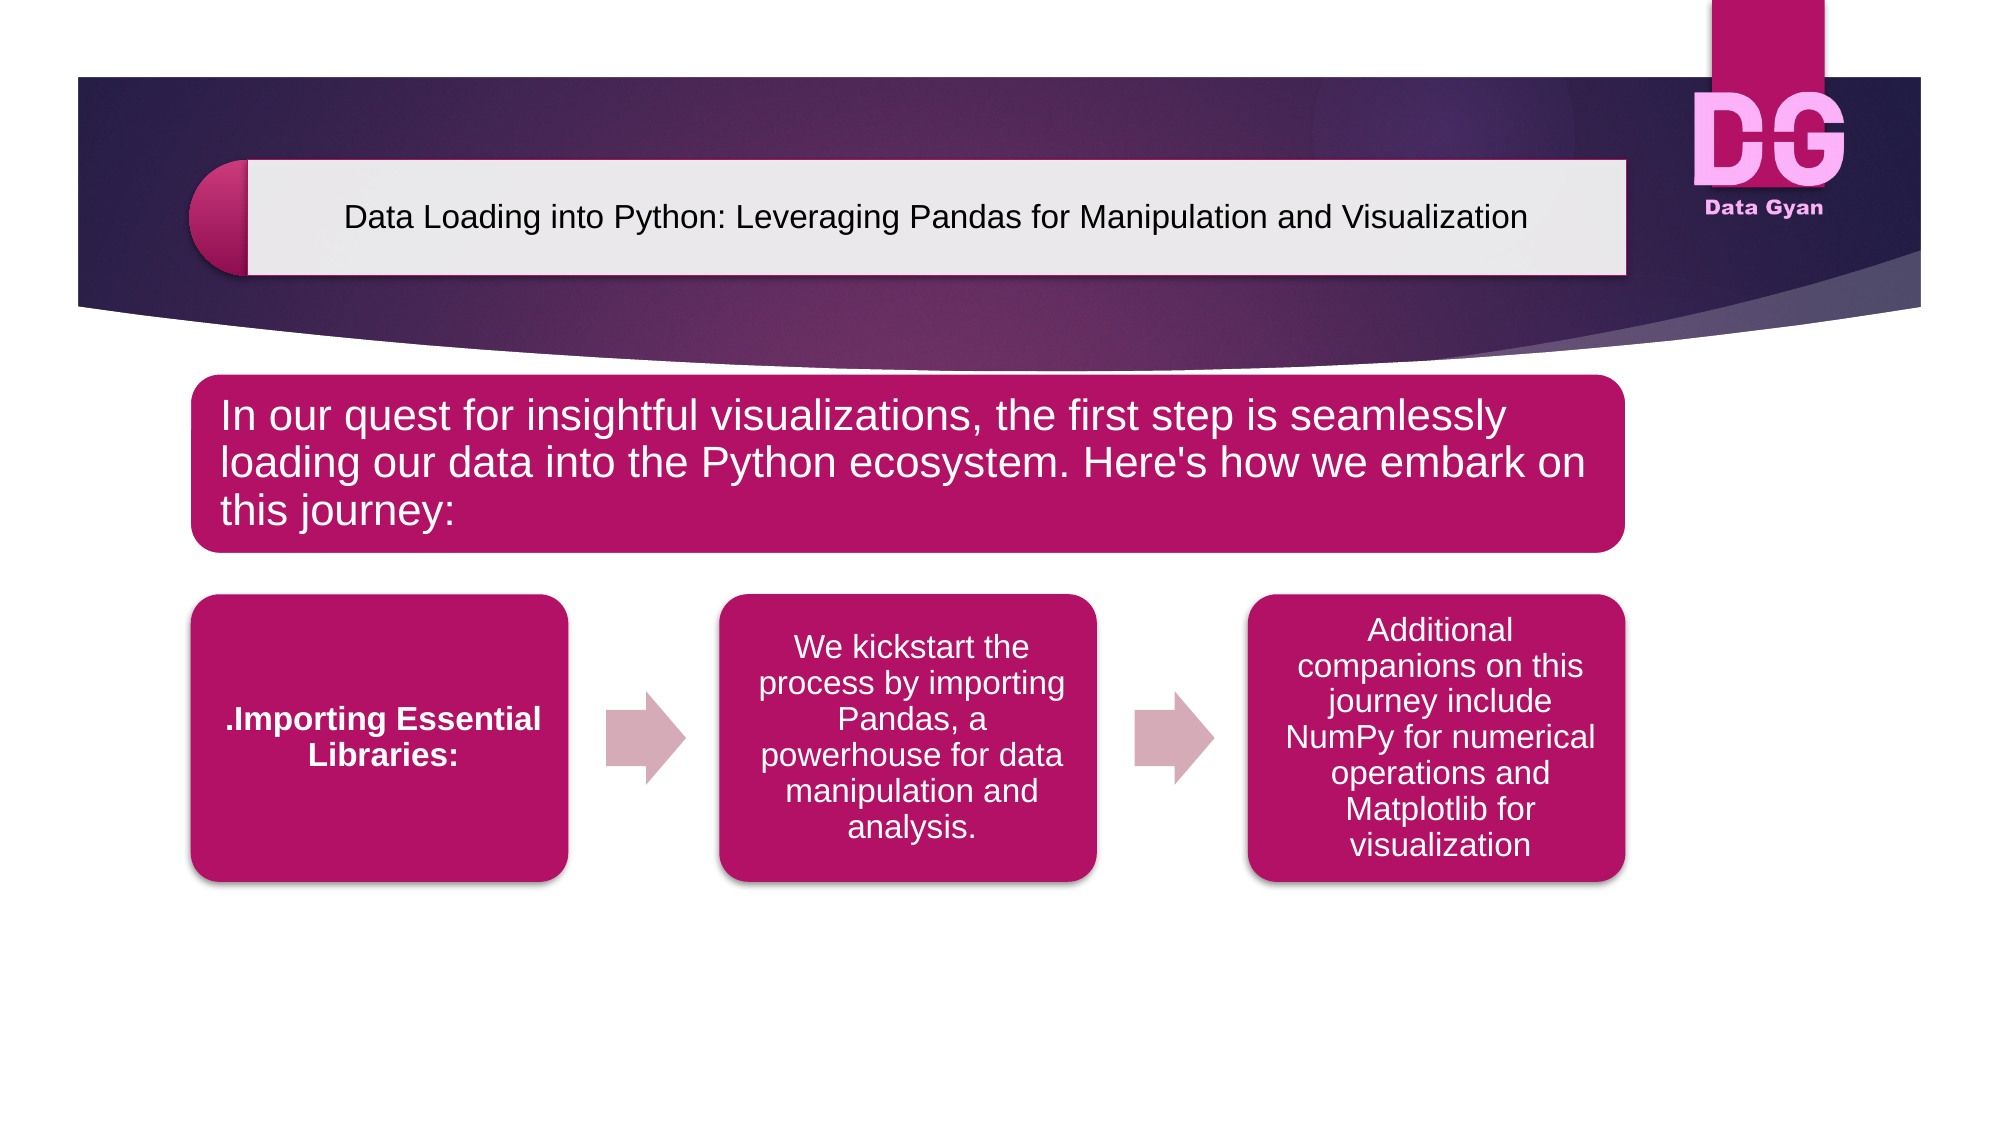

Data Loading into Python: Leveraging Pandas for Manipulation and Visualization
In our quest for insightful visualizations, the first step is seamlessly loading our data into the Python ecosystem. Here's how we embark on this journey:
.Importing Essential Libraries:

We kickstart the process by importing Pandas, a powerhouse for data manipulation and analysis.

Additional companions on this journey include NumPy for numerical operations and Matplotlib for visualization